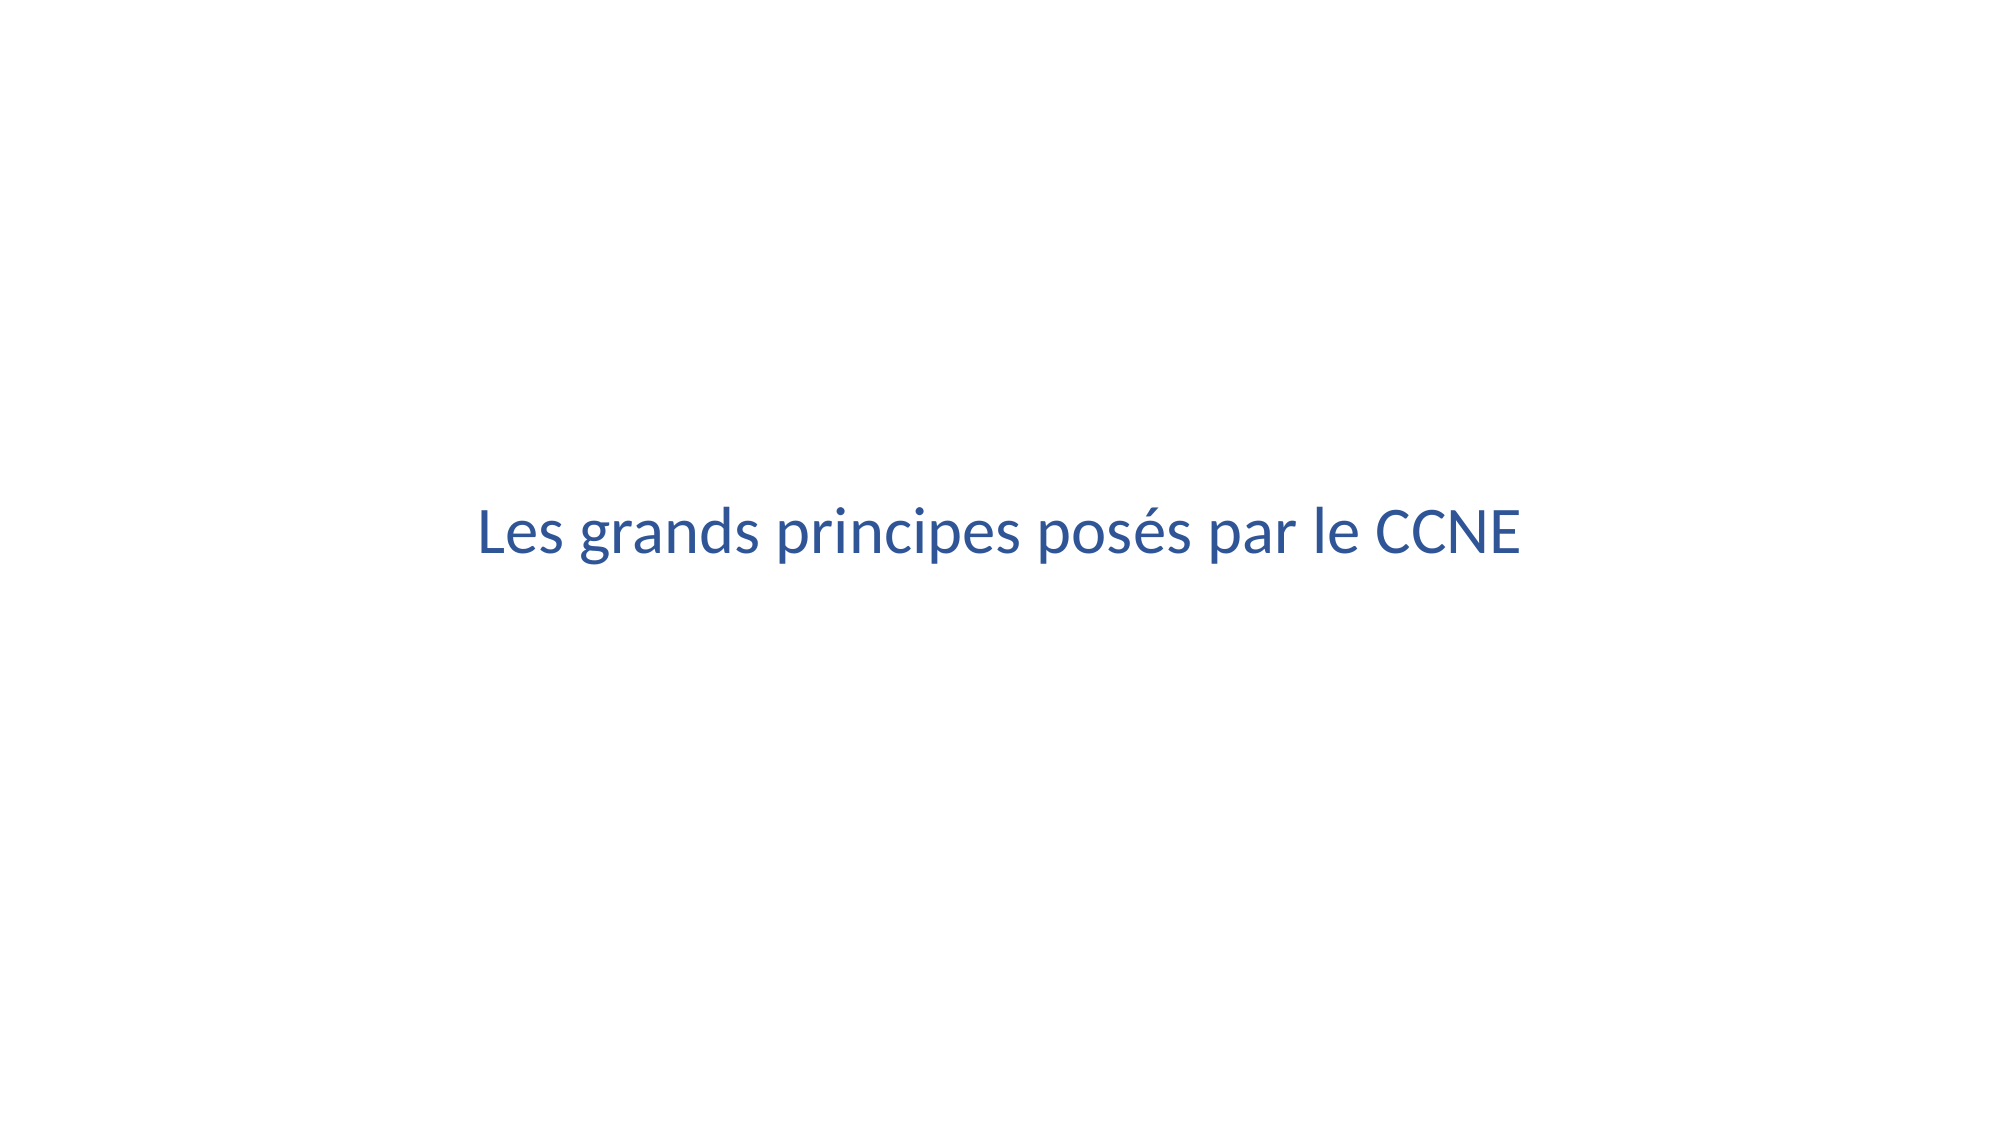

# Les grands principes posés par le CCNE